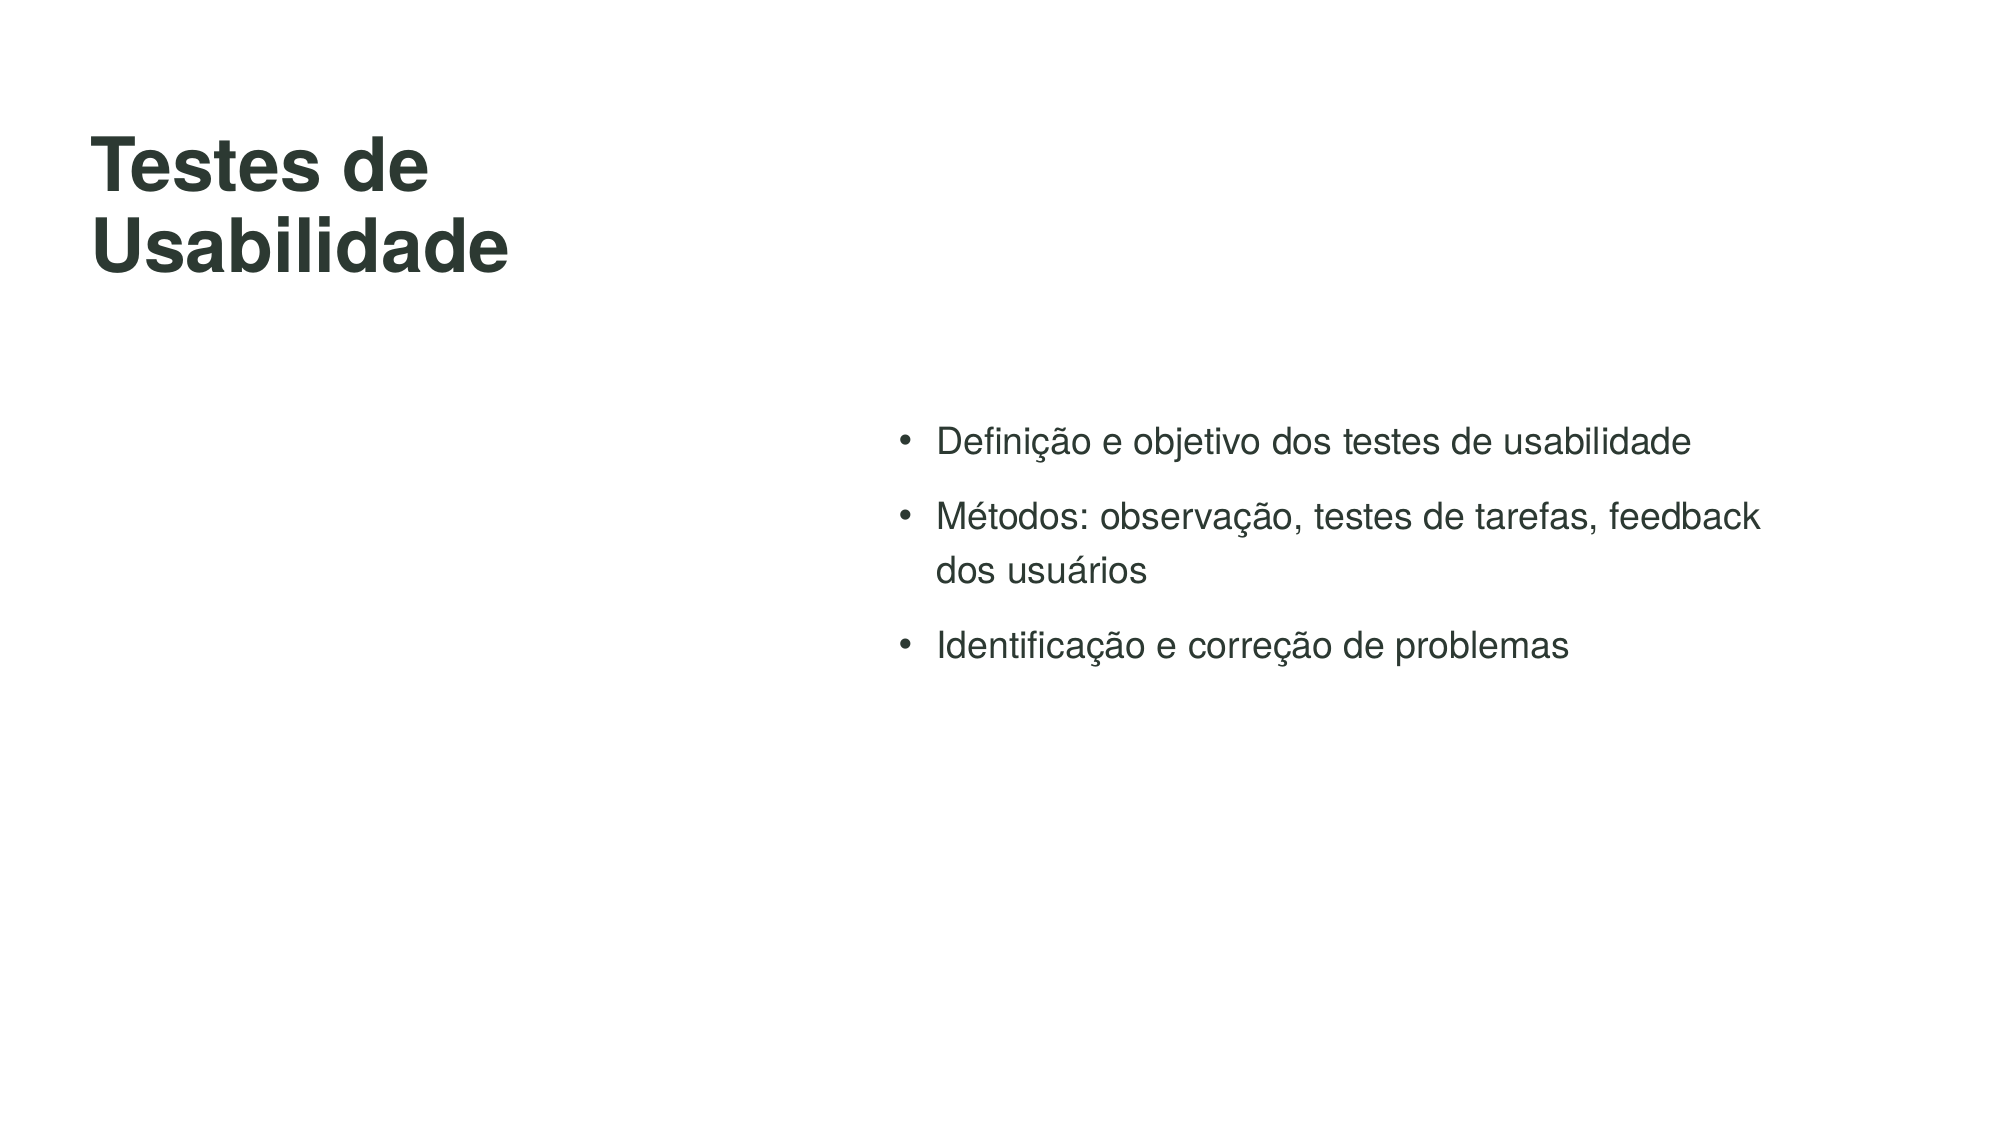

# Testes de Usabilidade
Definição e objetivo dos testes de usabilidade
Métodos: observação, testes de tarefas, feedback dos usuários
Identificação e correção de problemas